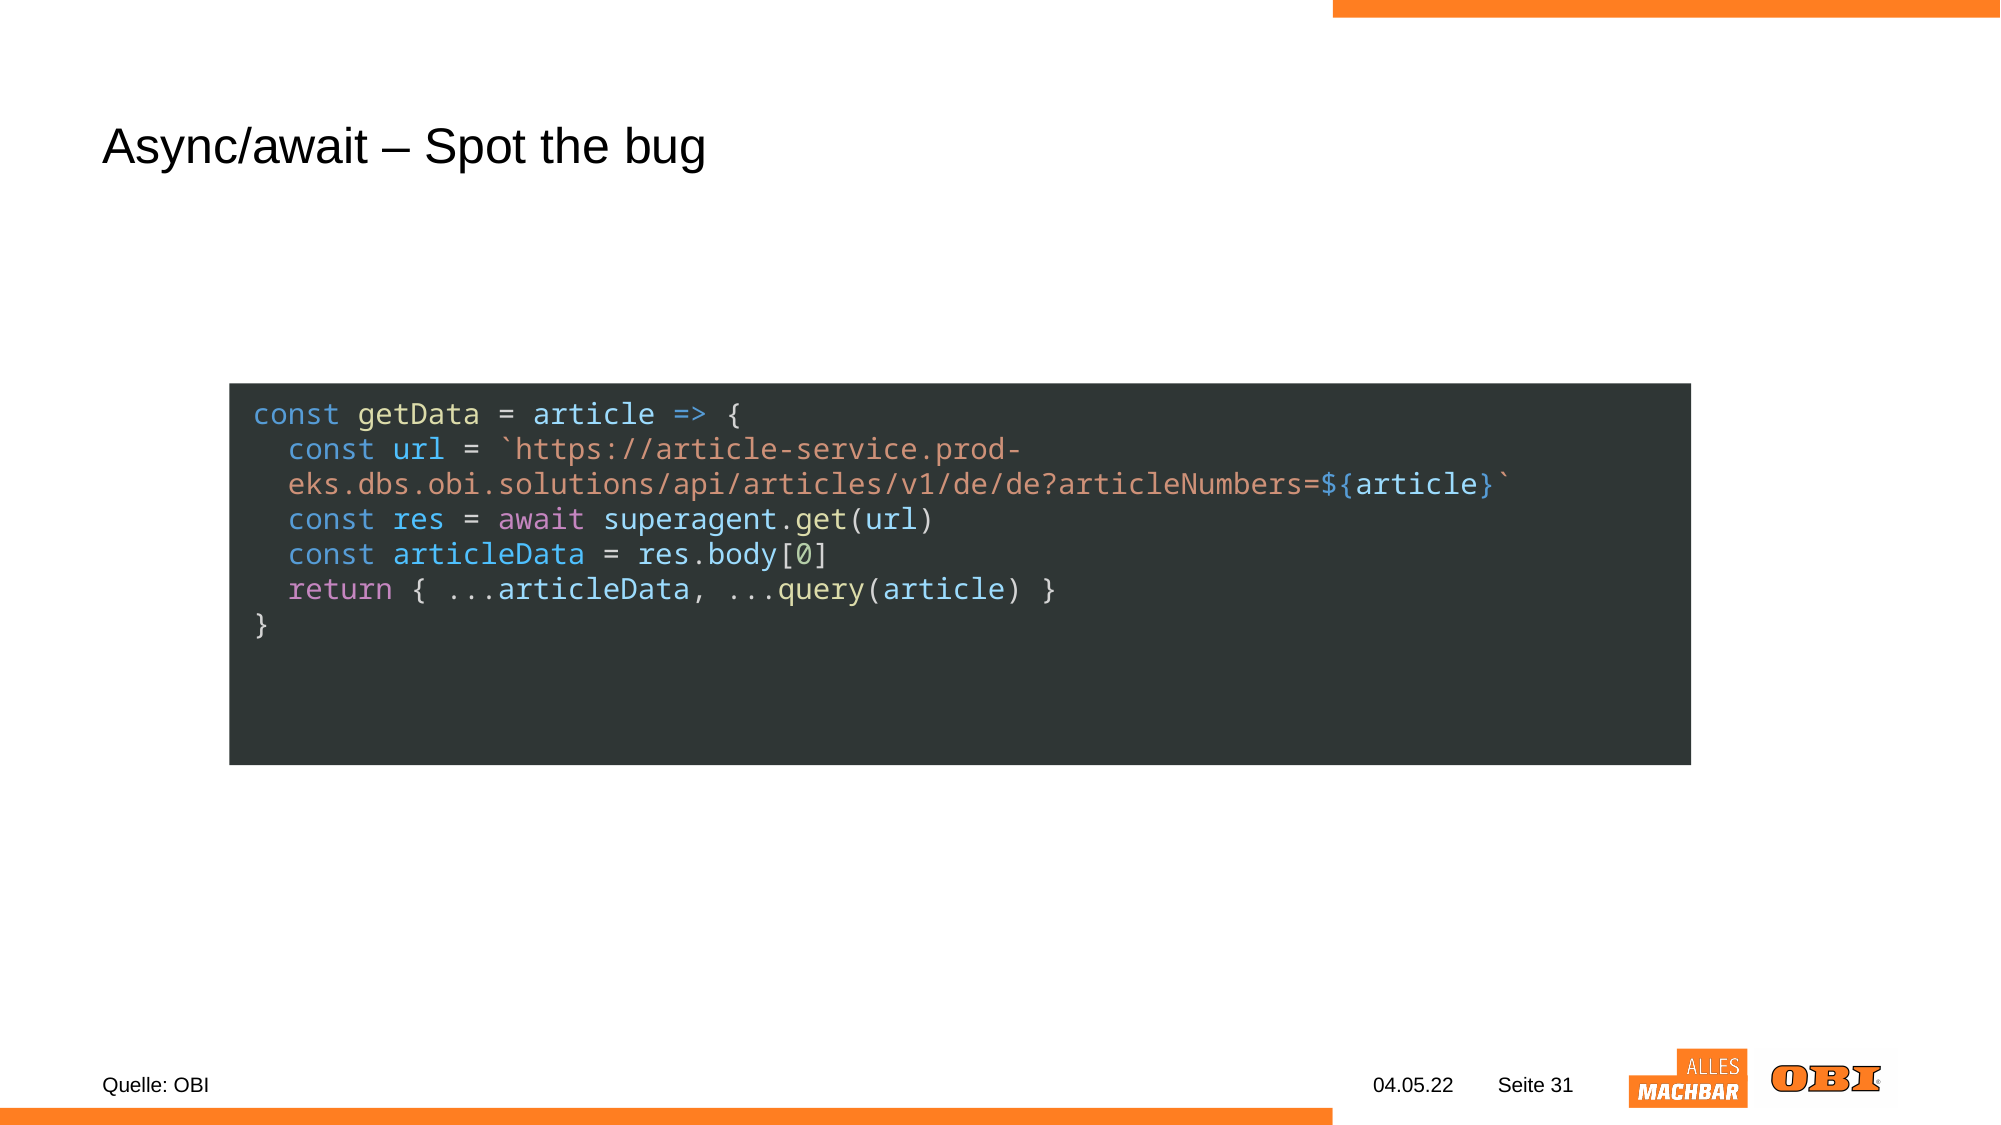

# Async/await – Spot the bug

const getData = article => {
  const url = `https://article-service.prod-
  eks.dbs.obi.solutions/api/articles/v1/de/de?articleNumbers=${article}`
  const res = await superagent.get(url)
  const articleData = res.body[0]
  return { ...articleData, ...query(article) }
}

Quelle: OBI
04.05.22
Seite 31